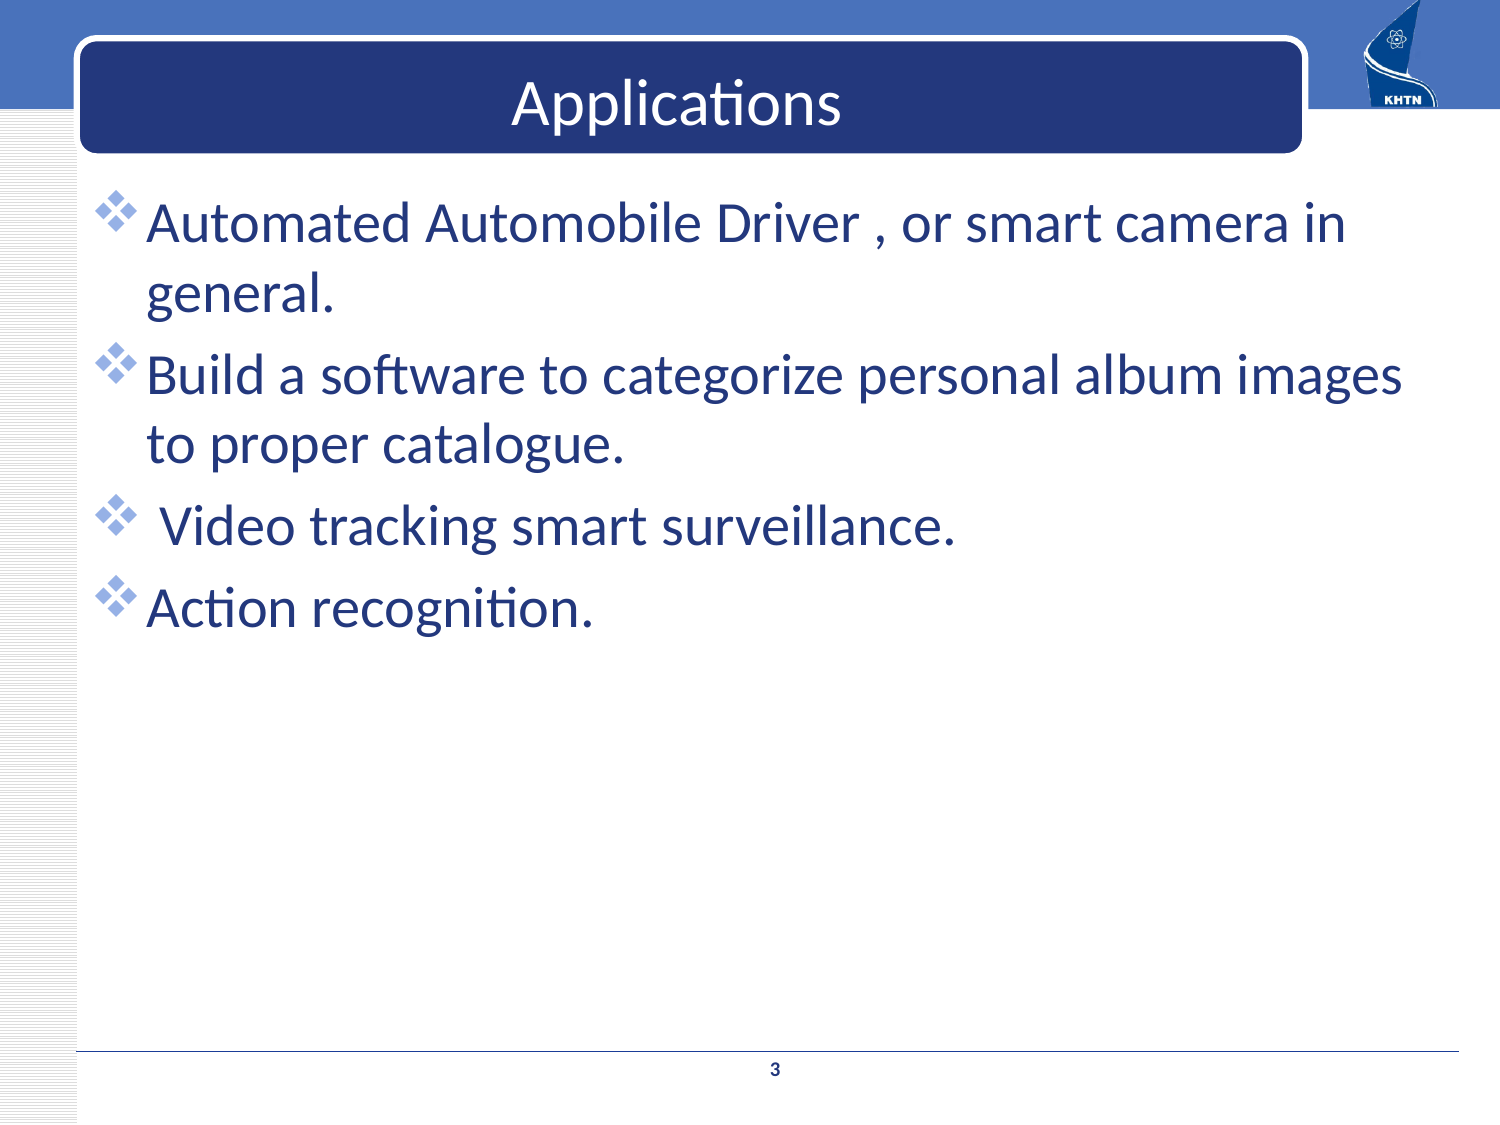

# Applications
Automated Automobile Driver , or smart camera in general.
Build a software to categorize personal album images to proper catalogue.
 Video tracking smart surveillance.
Action recognition.

3